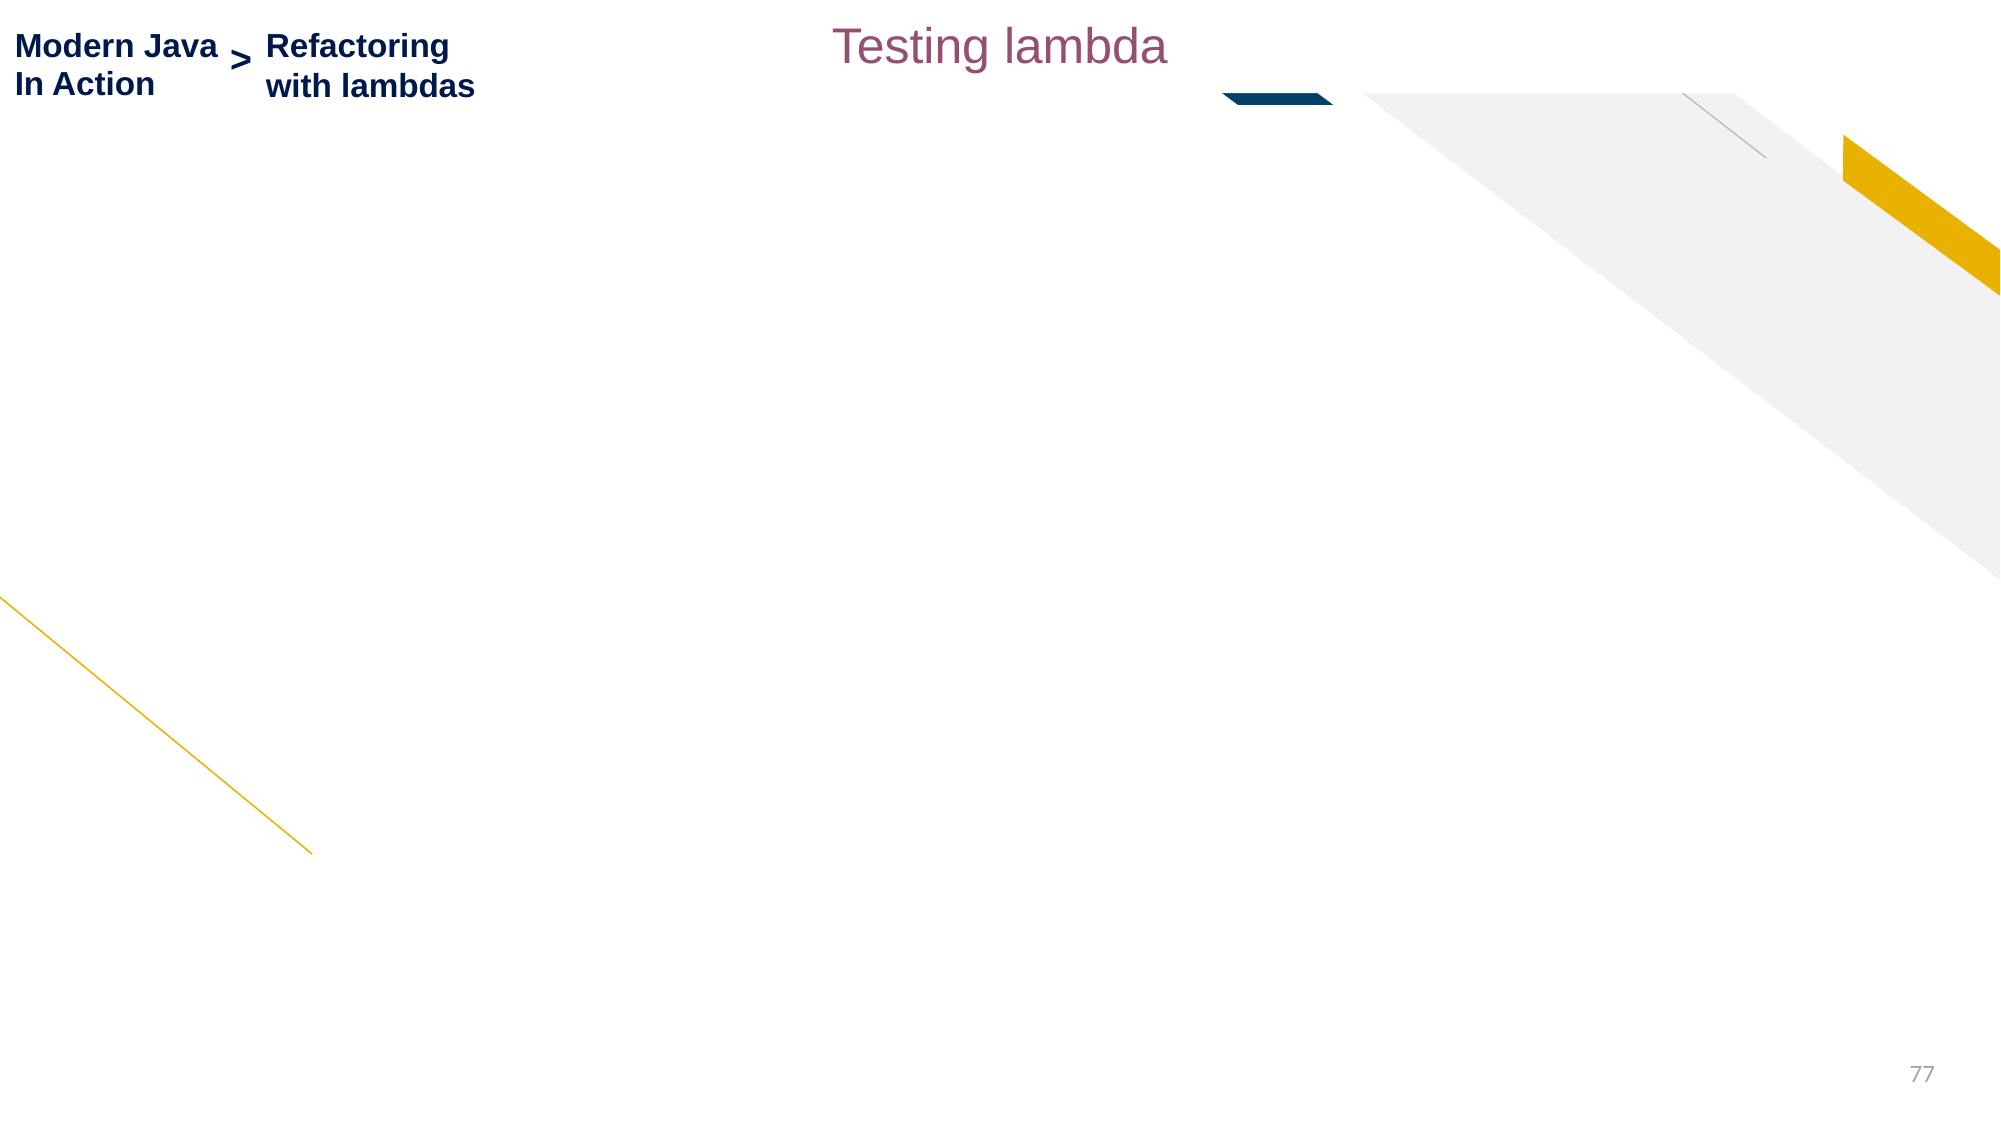

Testing lambda
Modern Java
Refactoring
with lambdas

>
In Action

public static List<String> allToUpperCase(List<String> words) {
    return words.stream()
                .map(string -> string.toUpperCase())
                .collect(Collectors.toList());
}
77